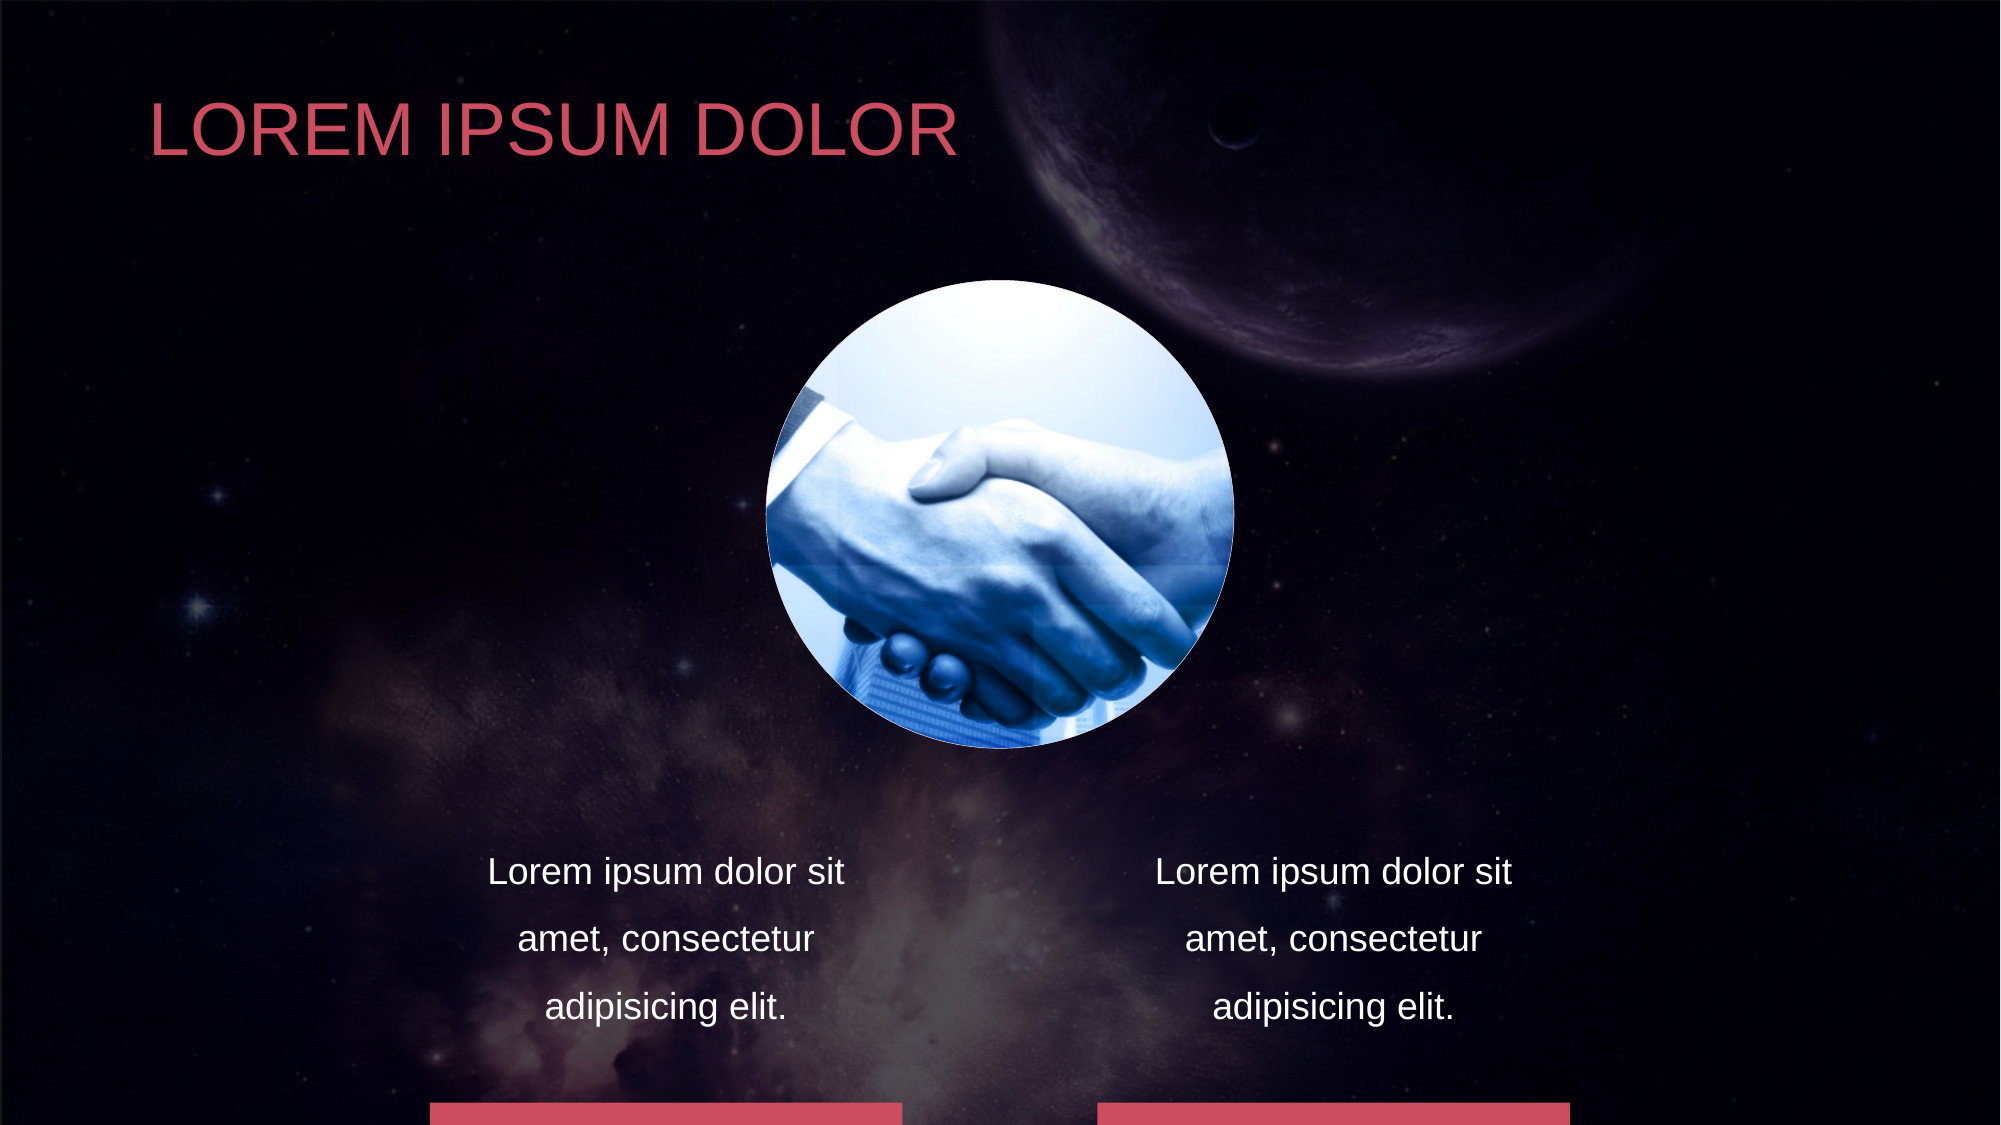

LOREM IPSUM DOLOR

Lorem ipsum dolor sit amet, consectetur adipisicing elit.
Lorem ipsum dolor sit amet, consectetur adipisicing elit.